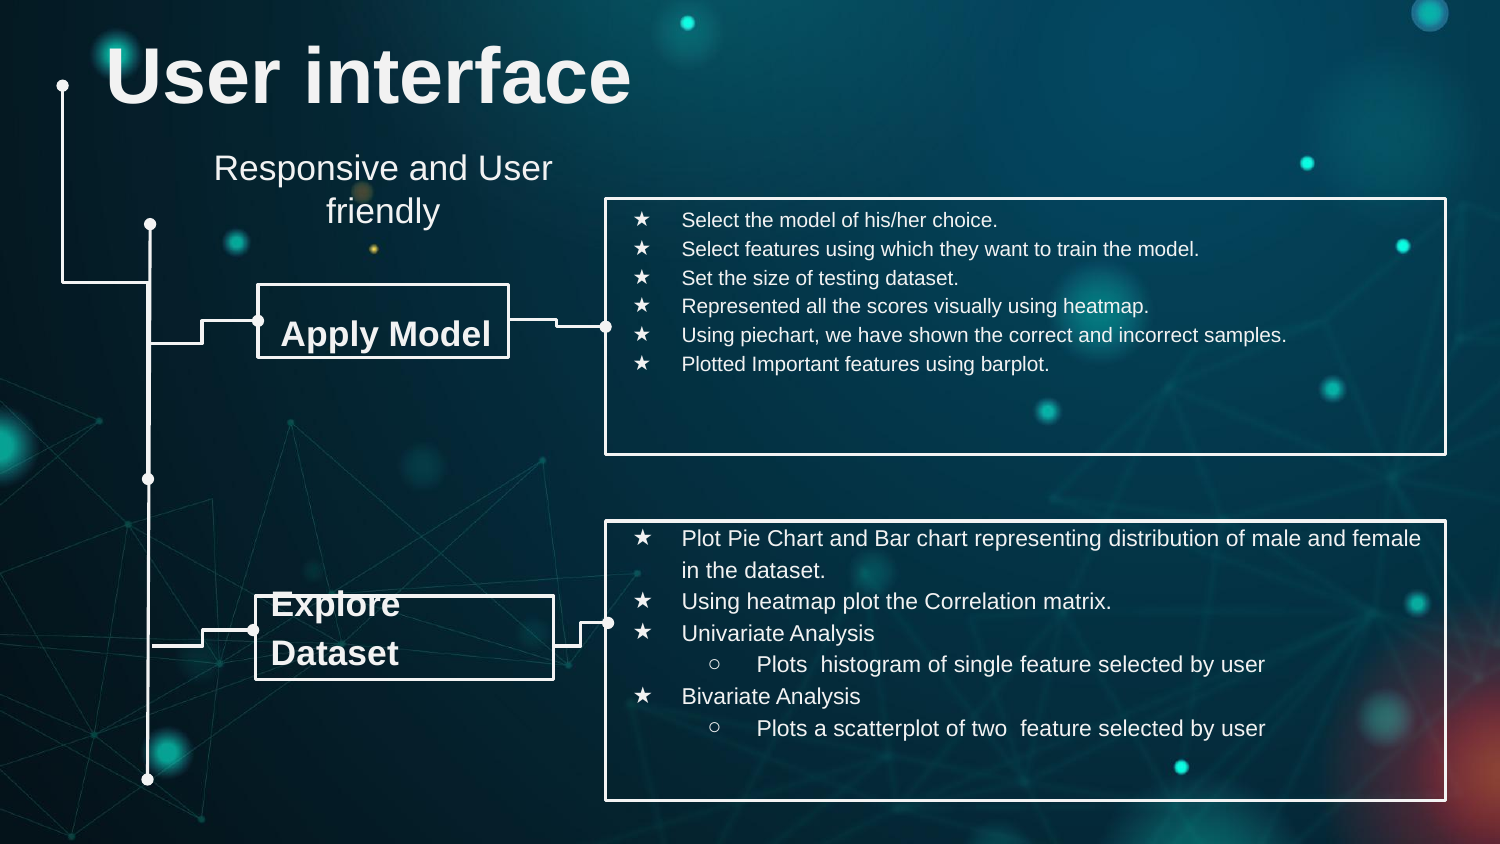

# User interface
Responsive and User friendly
Select the model of his/her choice.
Select features using which they want to train the model.
Set the size of testing dataset.
Represented all the scores visually using heatmap.
Using piechart, we have shown the correct and incorrect samples.
Plotted Important features using barplot.

Apply Model
Plot Pie Chart and Bar chart representing distribution of male and female in the dataset.
Using heatmap plot the Correlation matrix.
Univariate Analysis
Plots  histogram of single feature selected by user
Bivariate Analysis
Plots a scatterplot of two  feature selected by user

Explore Dataset